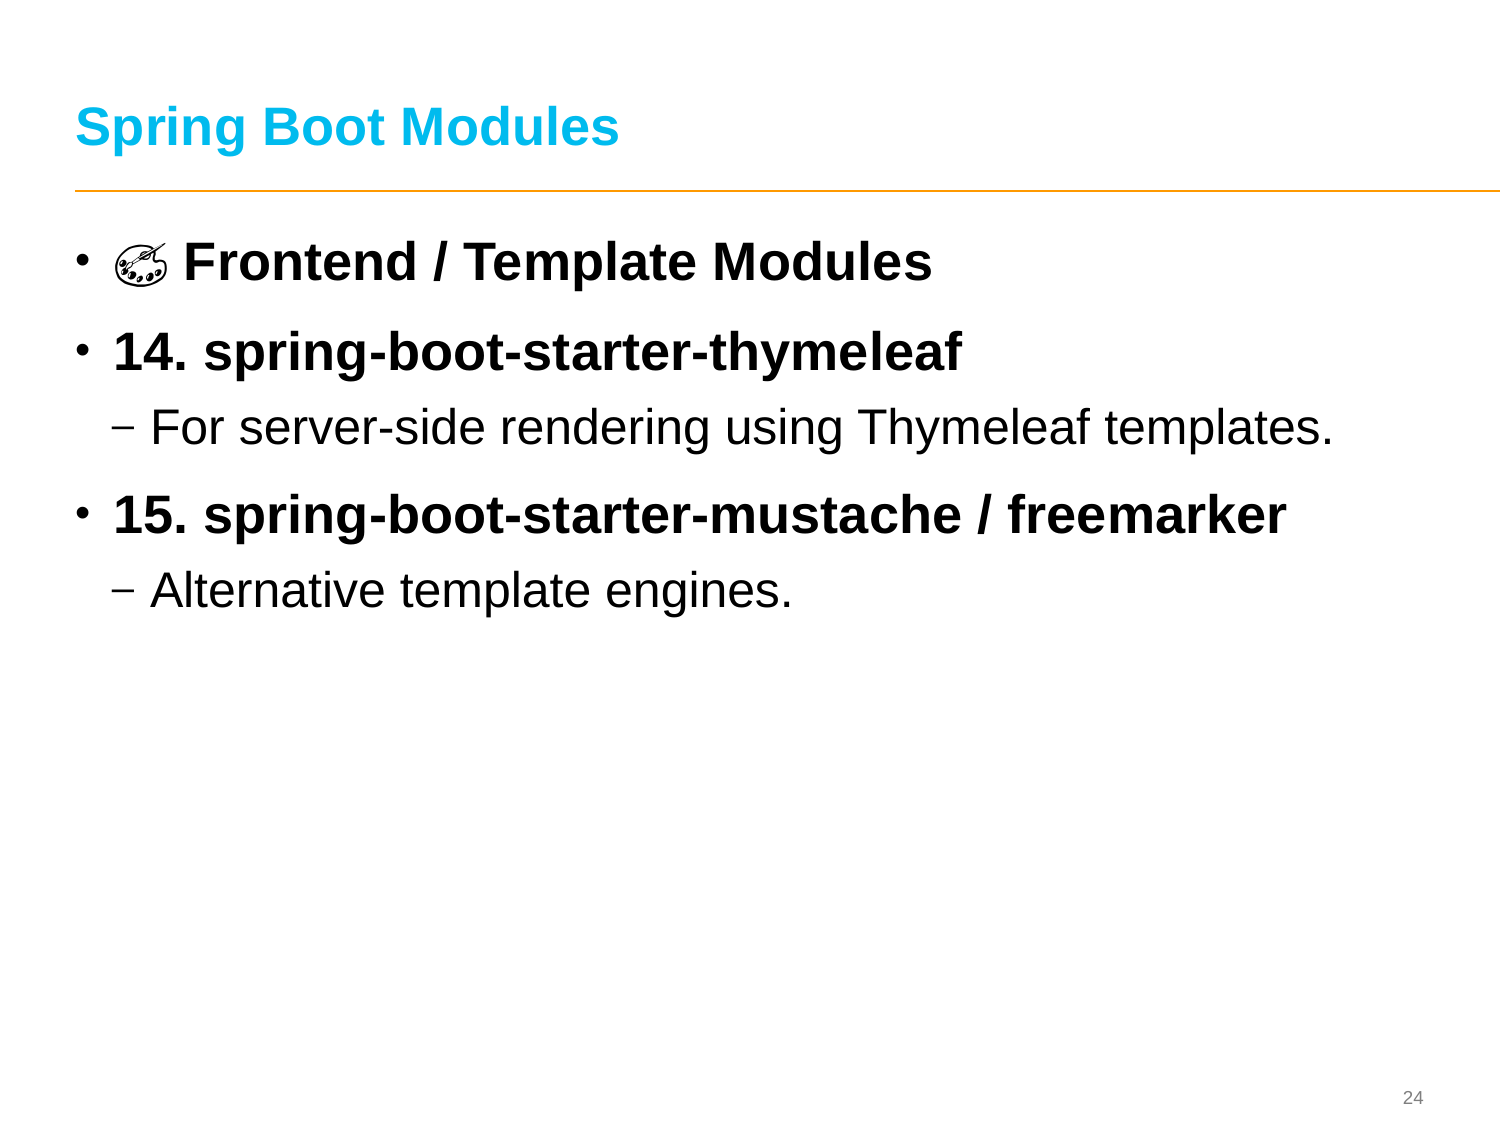

# Spring Boot Modules
🎨 Frontend / Template Modules
14. spring-boot-starter-thymeleaf
For server-side rendering using Thymeleaf templates.
15. spring-boot-starter-mustache / freemarker
Alternative template engines.